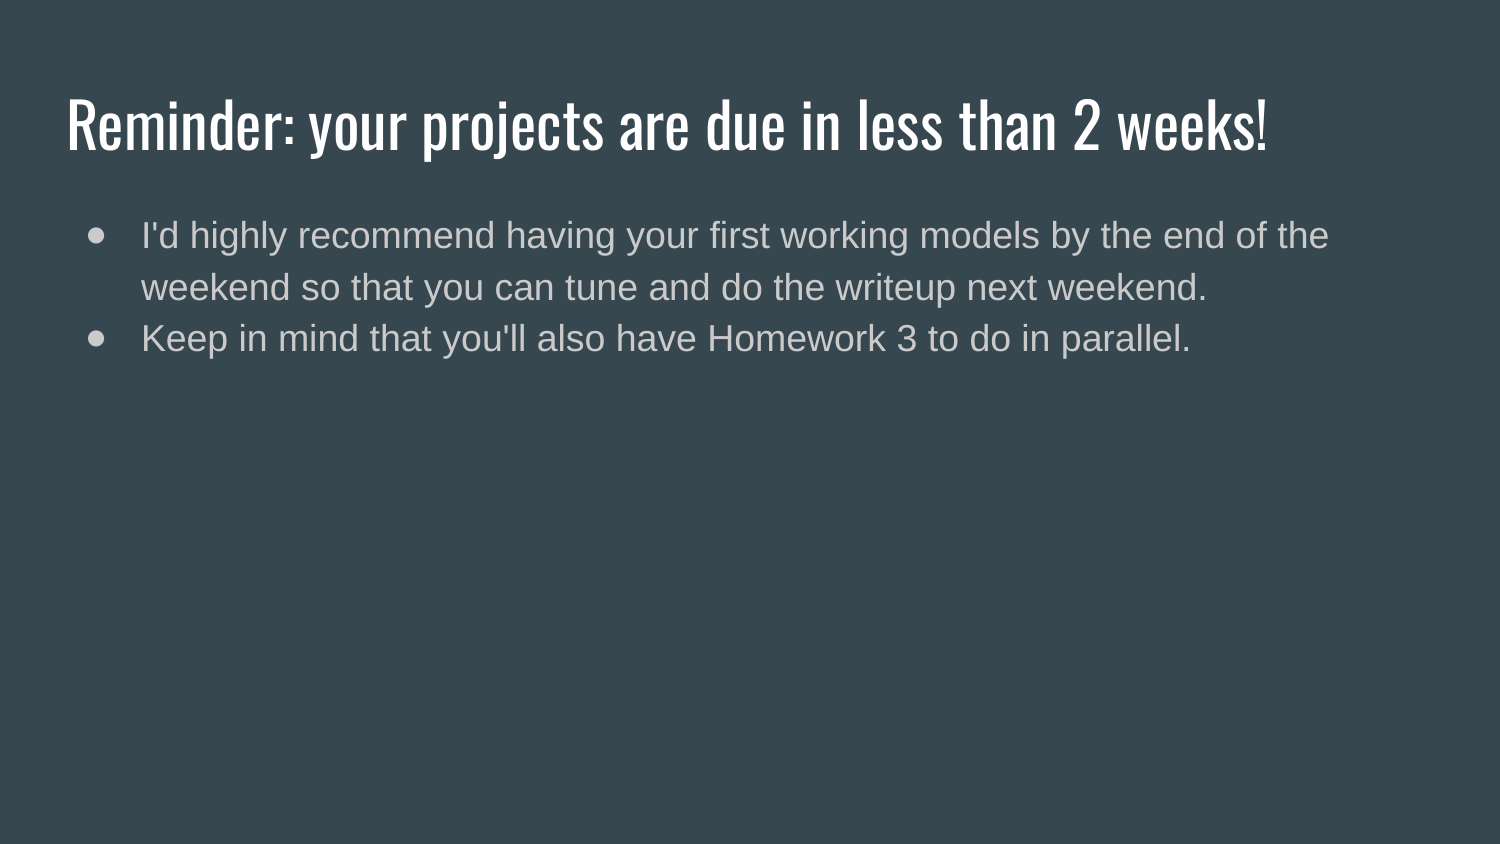

# Reminder: your projects are due in less than 2 weeks!
I'd highly recommend having your first working models by the end of the weekend so that you can tune and do the writeup next weekend.
Keep in mind that you'll also have Homework 3 to do in parallel.